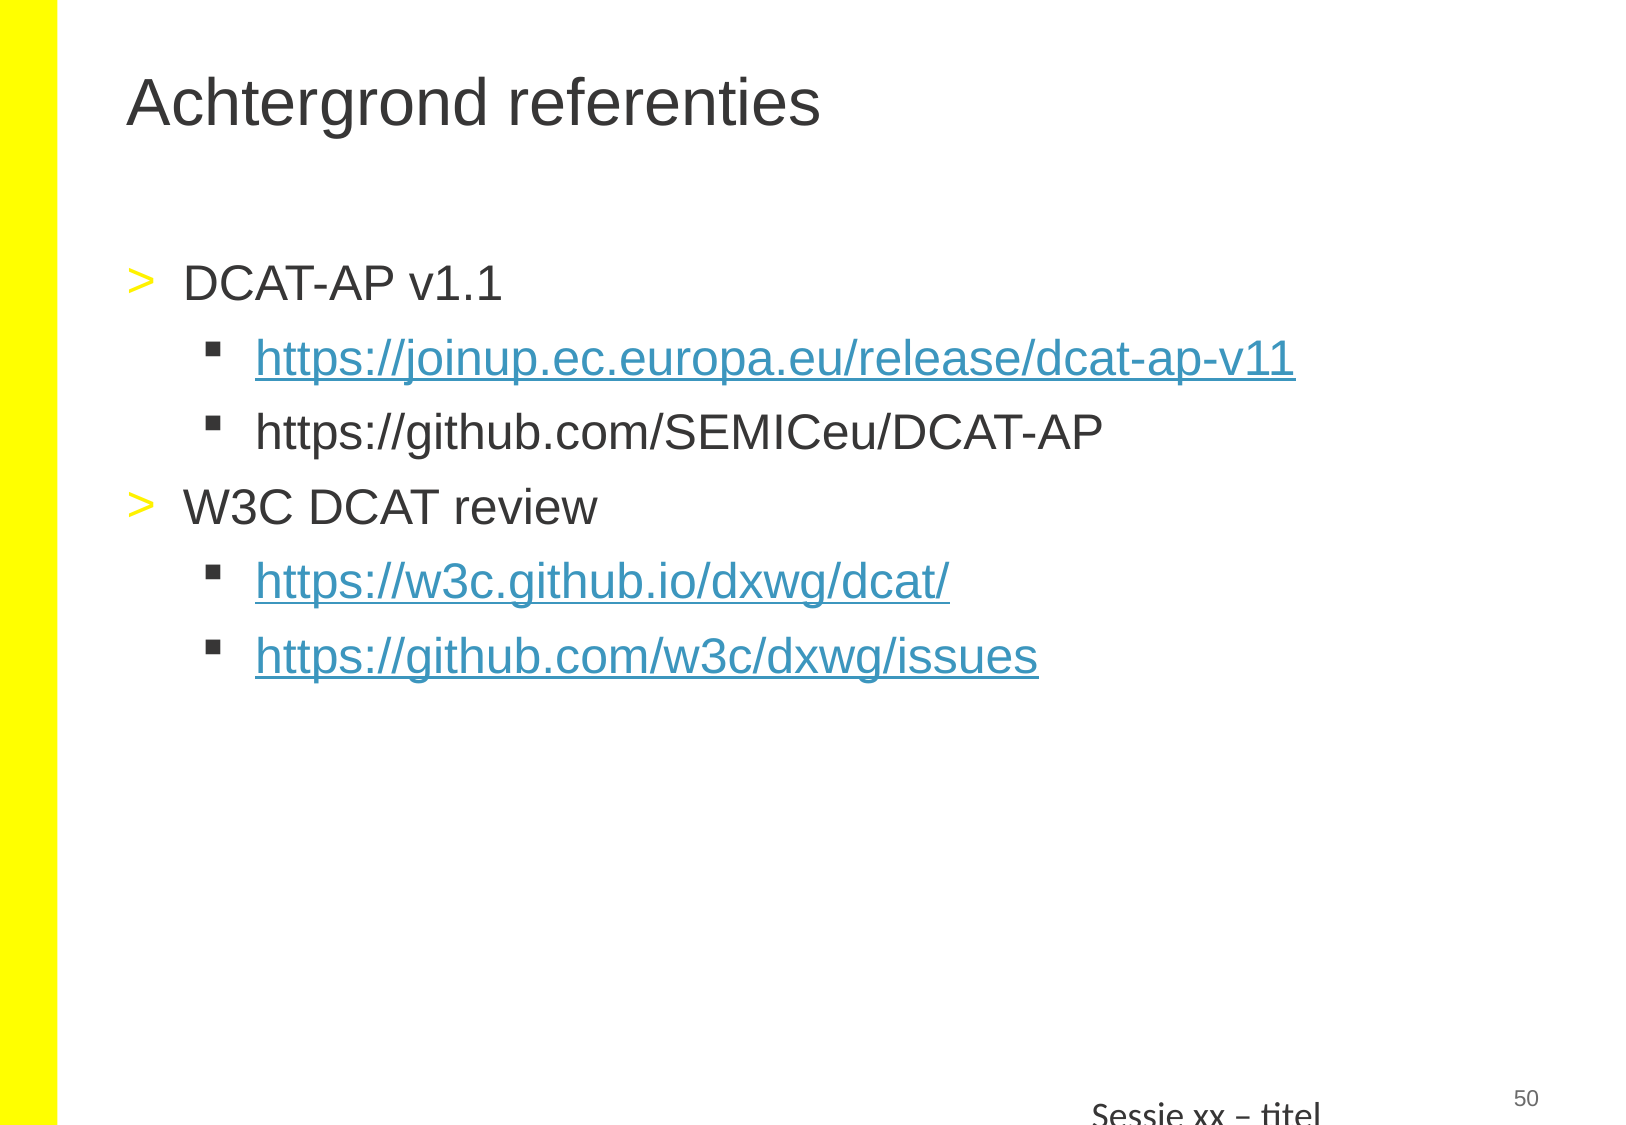

# Achtergrond referenties
DCAT-AP v1.1
https://joinup.ec.europa.eu/release/dcat-ap-v11
https://github.com/SEMICeu/DCAT-AP
W3C DCAT review
https://w3c.github.io/dxwg/dcat/
https://github.com/w3c/dxwg/issues

50
Sessie xx – titel